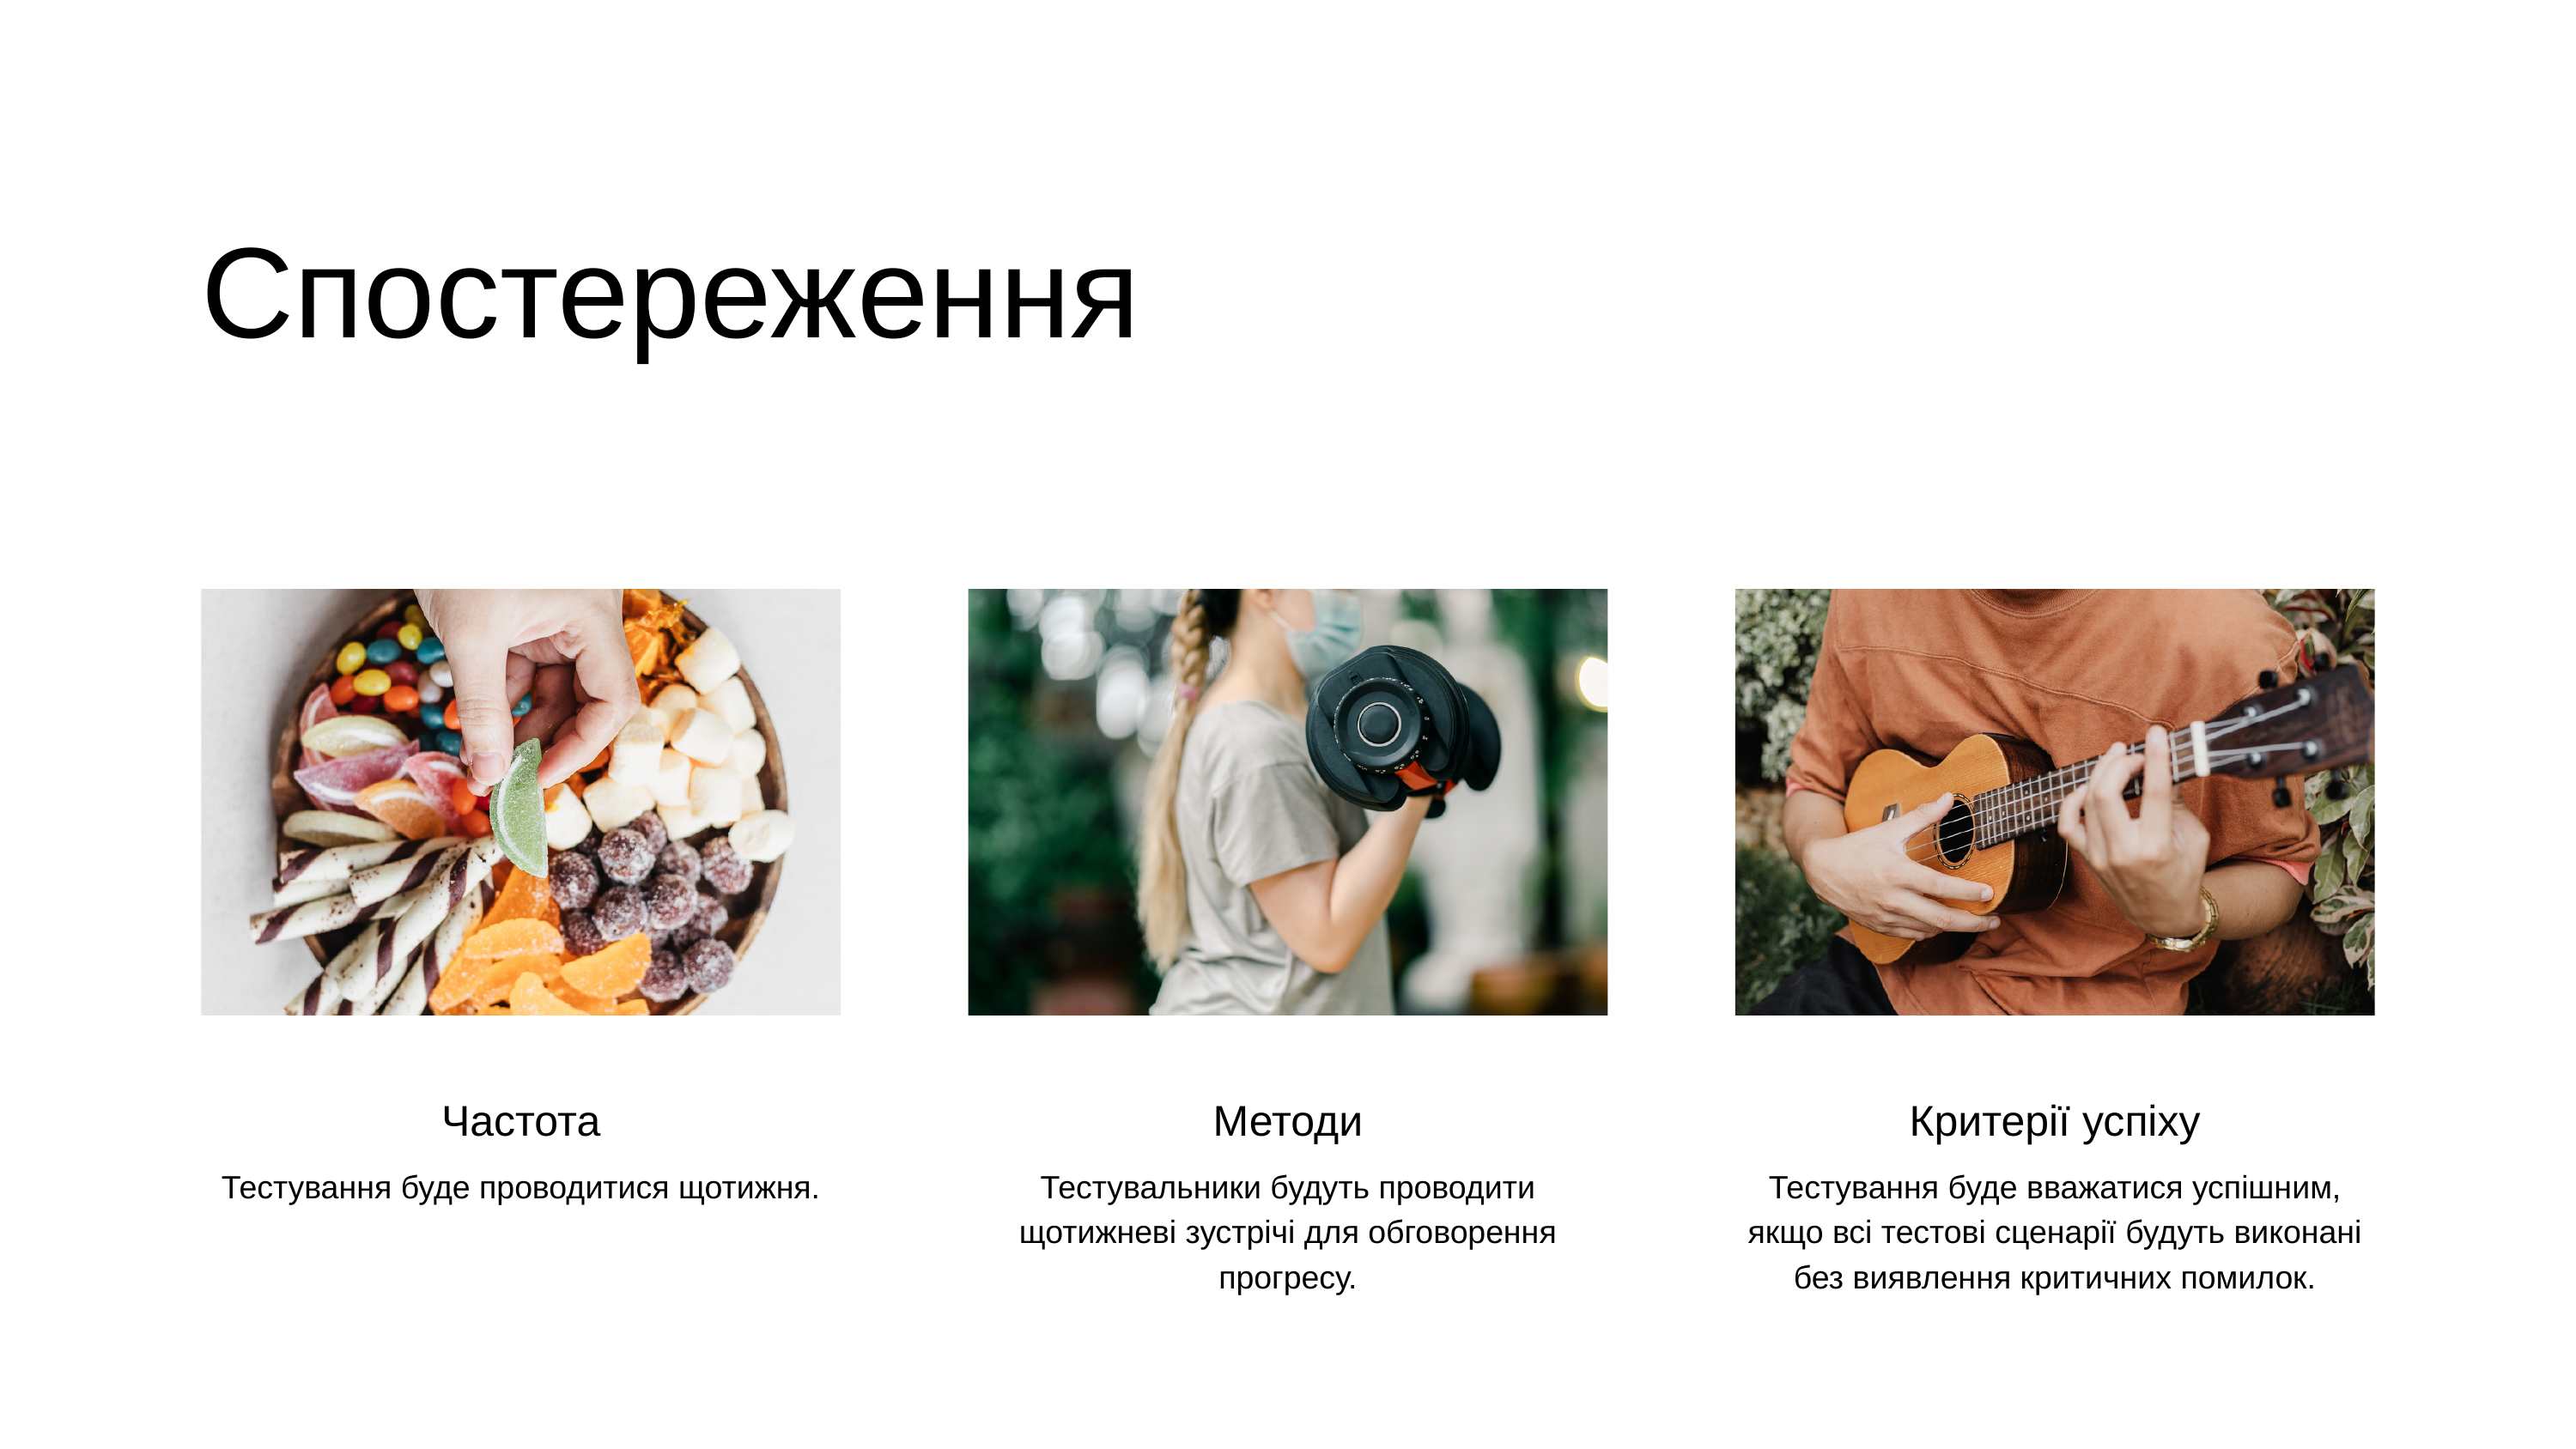

Спостереження

Частота
Методи
Критерії успіху
Тестування буде проводитися щотижня.

Тестувальники будуть проводити щотижневі зустрічі для обговорення прогресу.

Тестування буде вважатися успішним, якщо всі тестові сценарії будуть виконані без виявлення критичних помилок.